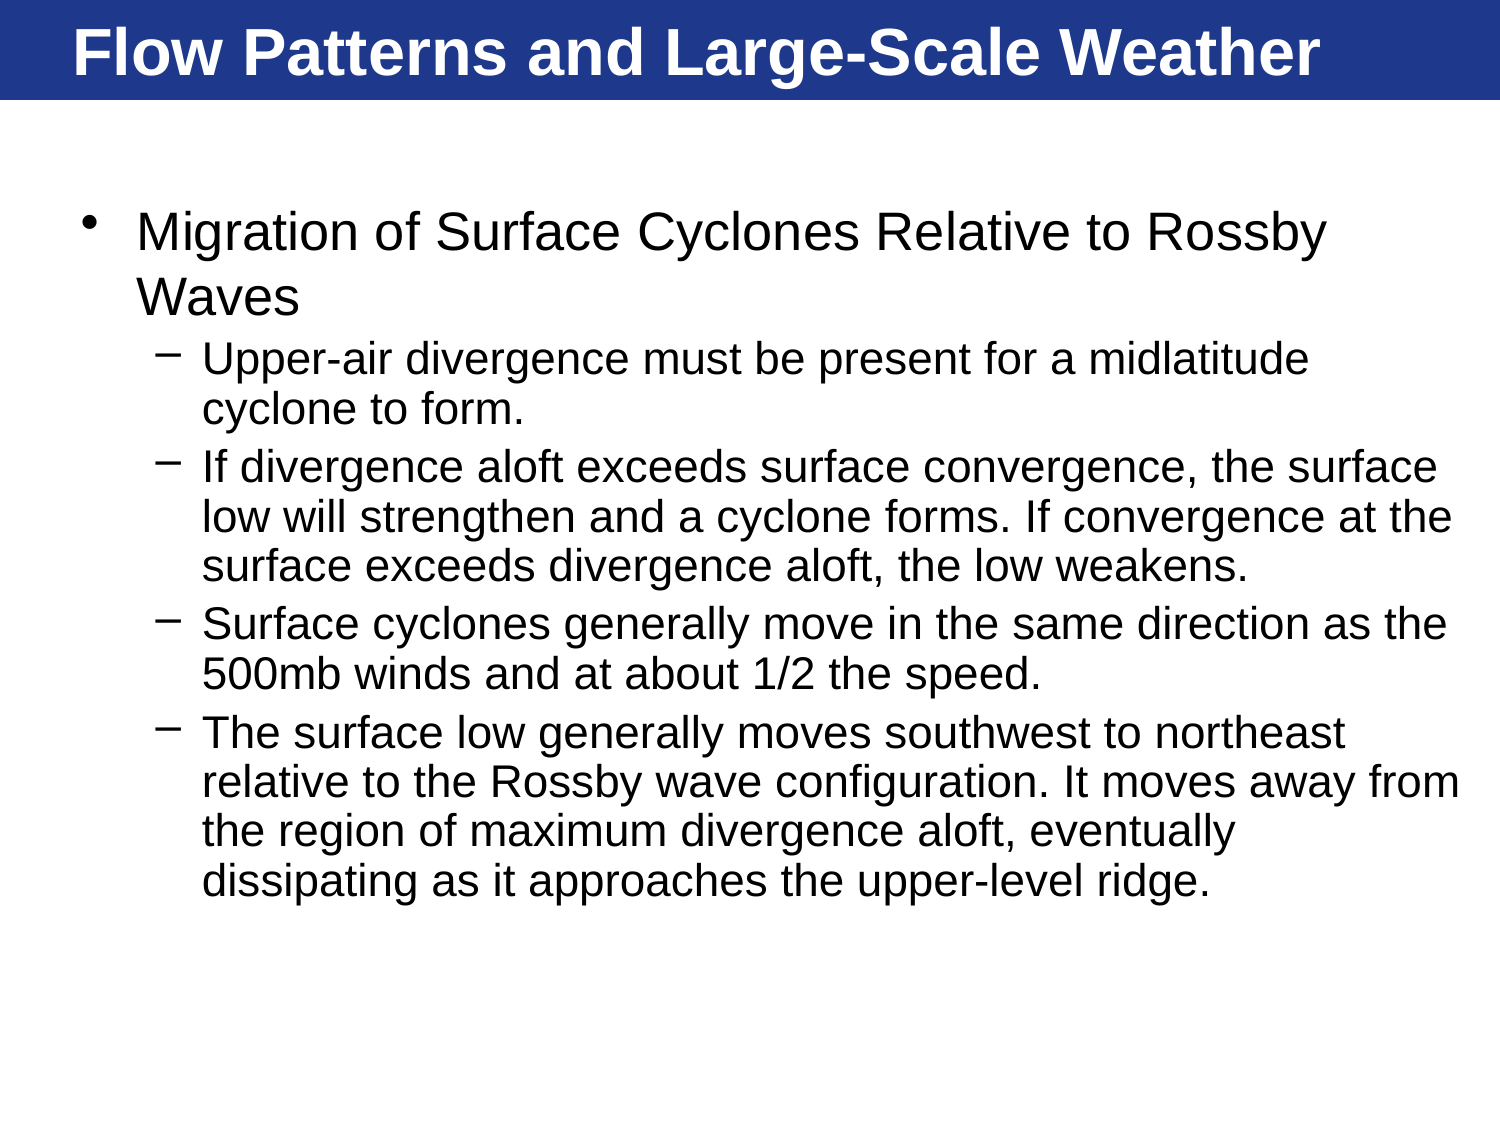

# Flow Patterns and Large-Scale Weather
Migration of Surface Cyclones Relative to Rossby Waves
Upper-air divergence must be present for a midlatitude cyclone to form.
If divergence aloft exceeds surface convergence, the surface low will strengthen and a cyclone forms. If convergence at the surface exceeds divergence aloft, the low weakens.
Surface cyclones generally move in the same direction as the 500mb winds and at about 1/2 the speed.
The surface low generally moves southwest to northeast relative to the Rossby wave configuration. It moves away from the region of maximum divergence aloft, eventually dissipating as it approaches the upper-level ridge.